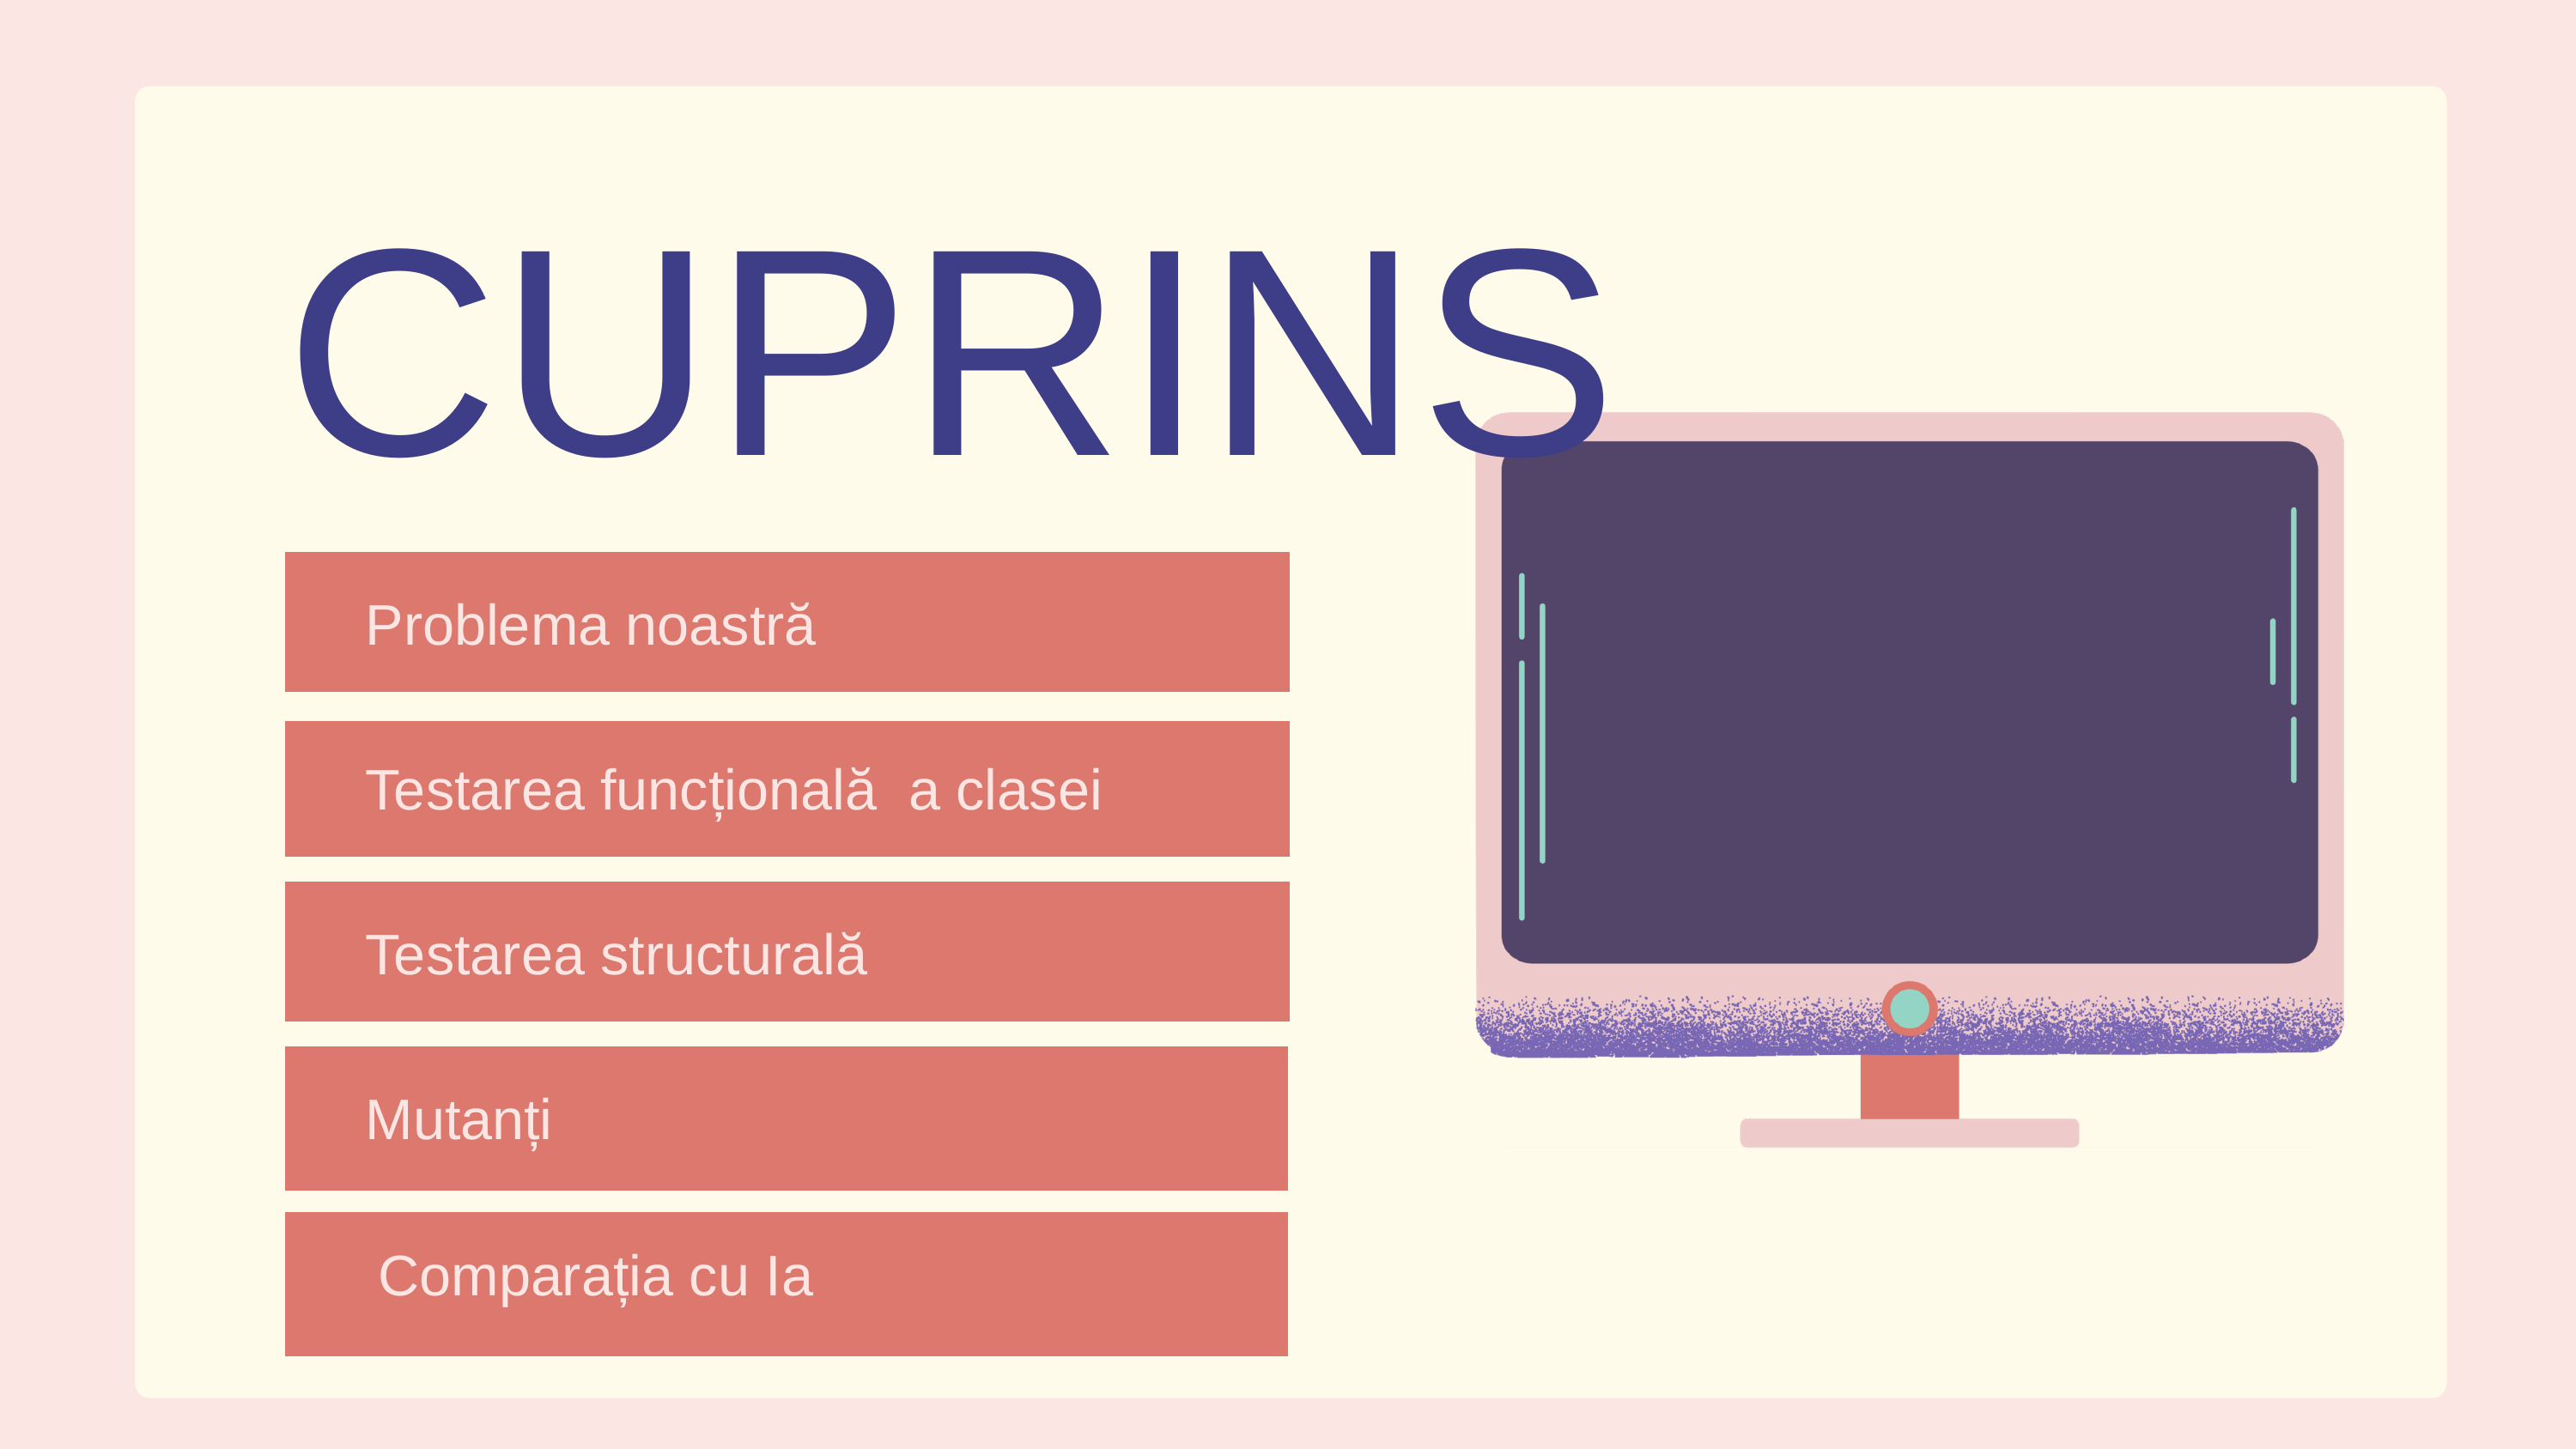

CUPRINS

Problema noastră

Testarea funcțională  a clasei

Testarea structurală

Mutanți

Comparația cu Ia